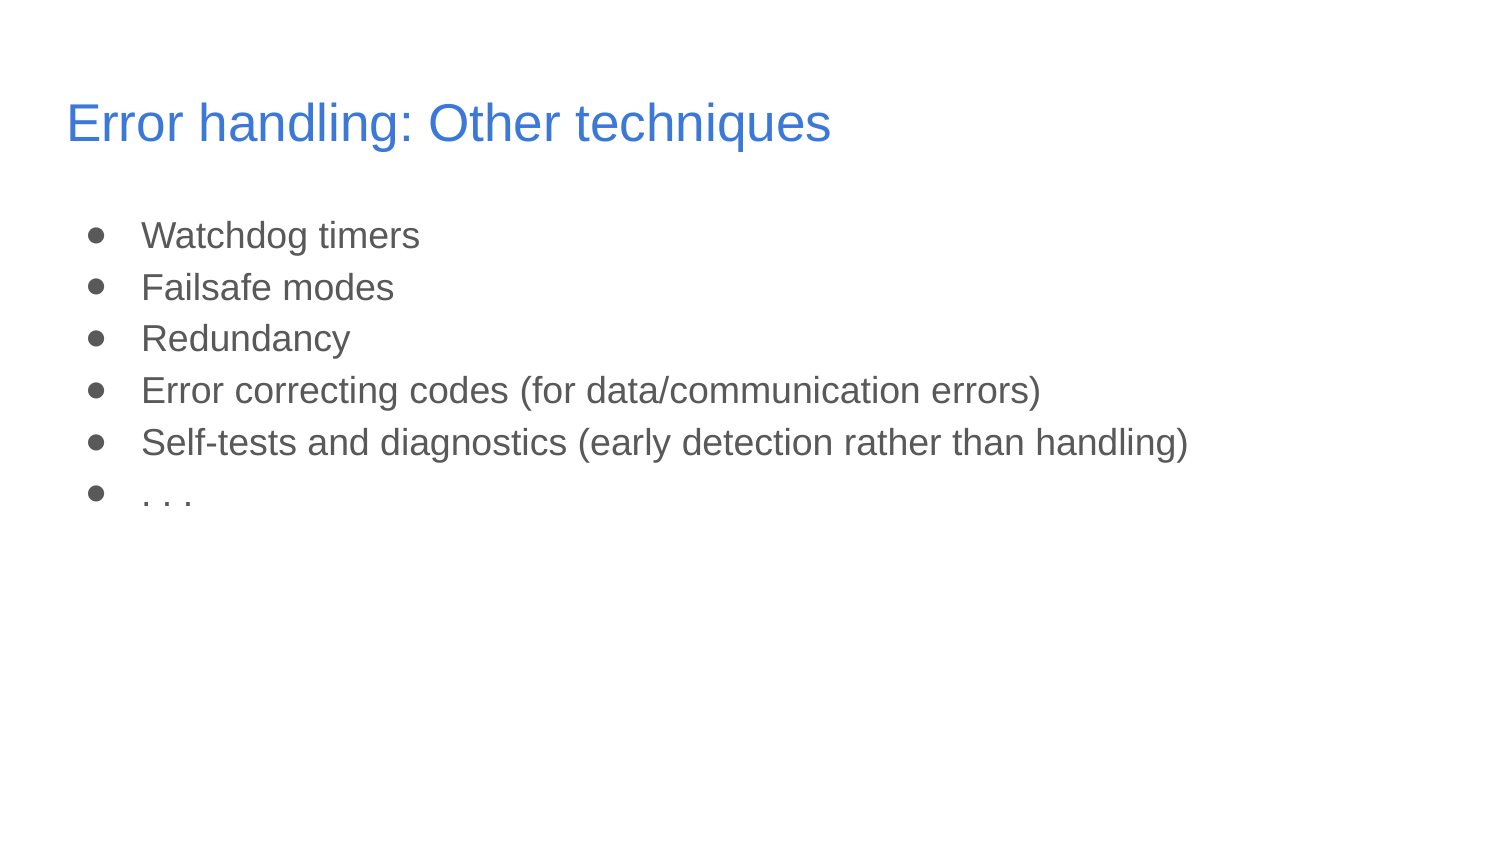

# Error handling: Other techniques
Watchdog timers
Failsafe modes
Redundancy
Error correcting codes (for data/communication errors)
Self-tests and diagnostics (early detection rather than handling)
. . .